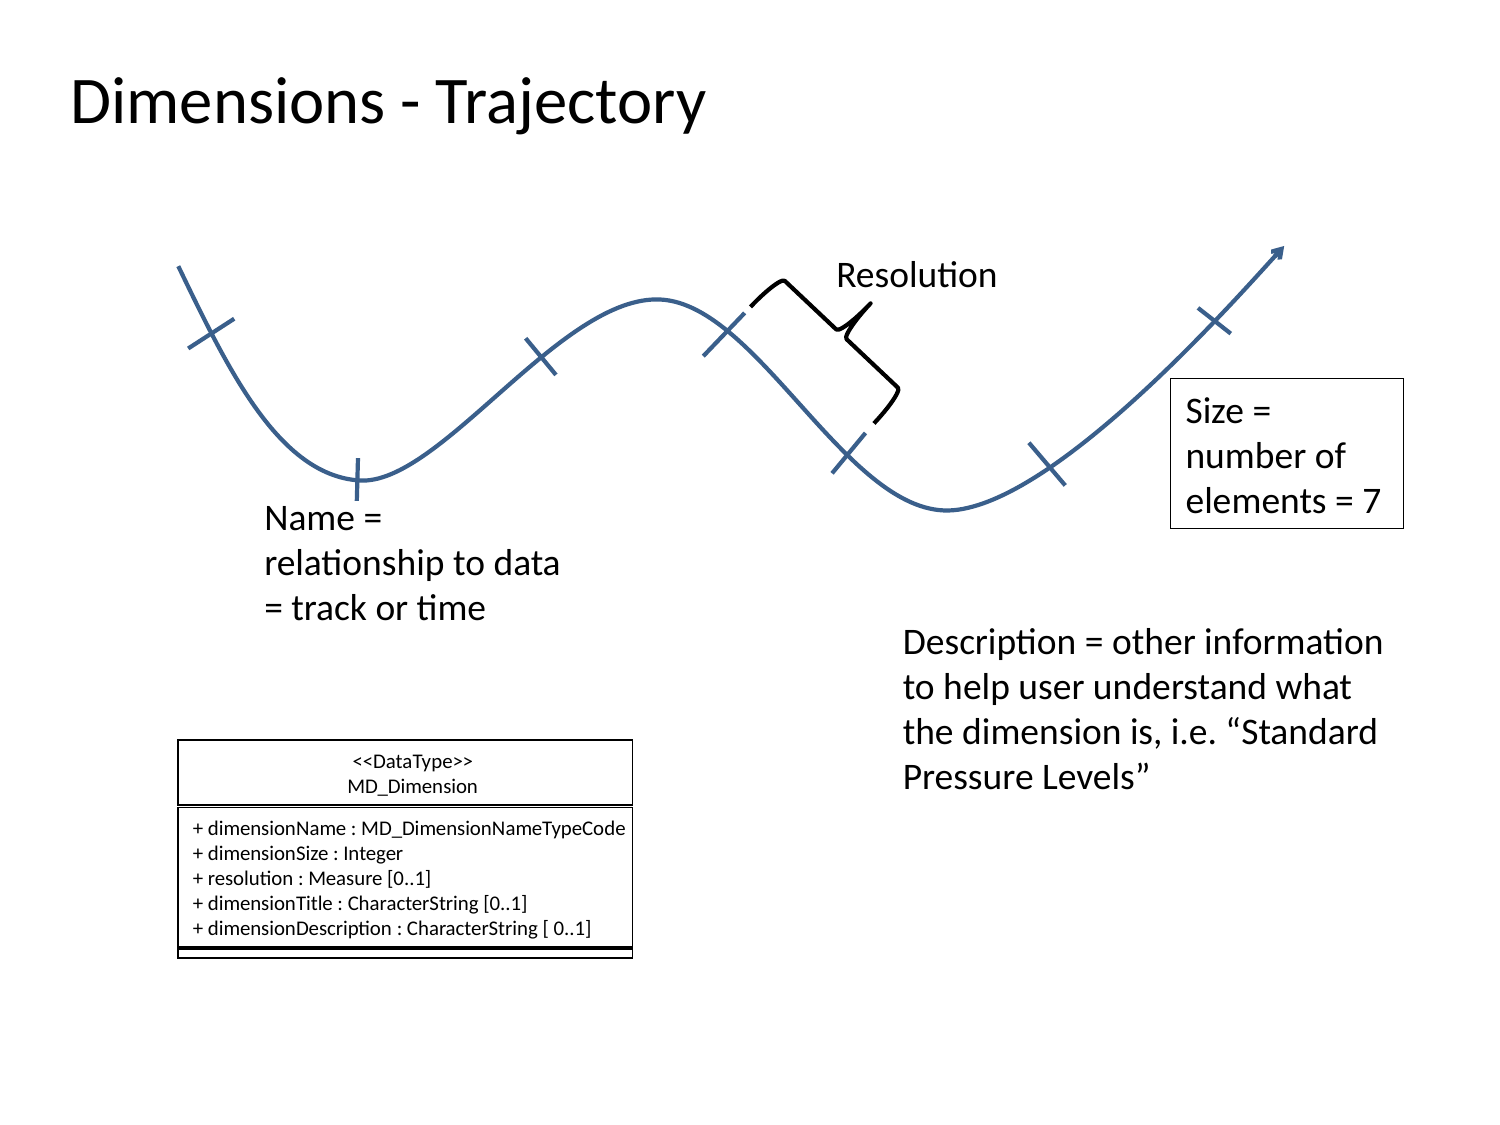

# Dimensions - Trajectory
Resolution

Size = number of elements = 7
Name = relationship to data = track or time
Description = other information to help user understand what the dimension is, i.e. “Standard Pressure Levels”
<<DataType>>
MD_Dimension
+ dimensionName : MD_DimensionNameTypeCode
+ dimensionSize : Integer
+ resolution : Measure [0..1]
+ dimensionTitle : CharacterString [0..1]
+ dimensionDescription : CharacterString [ 0..1]